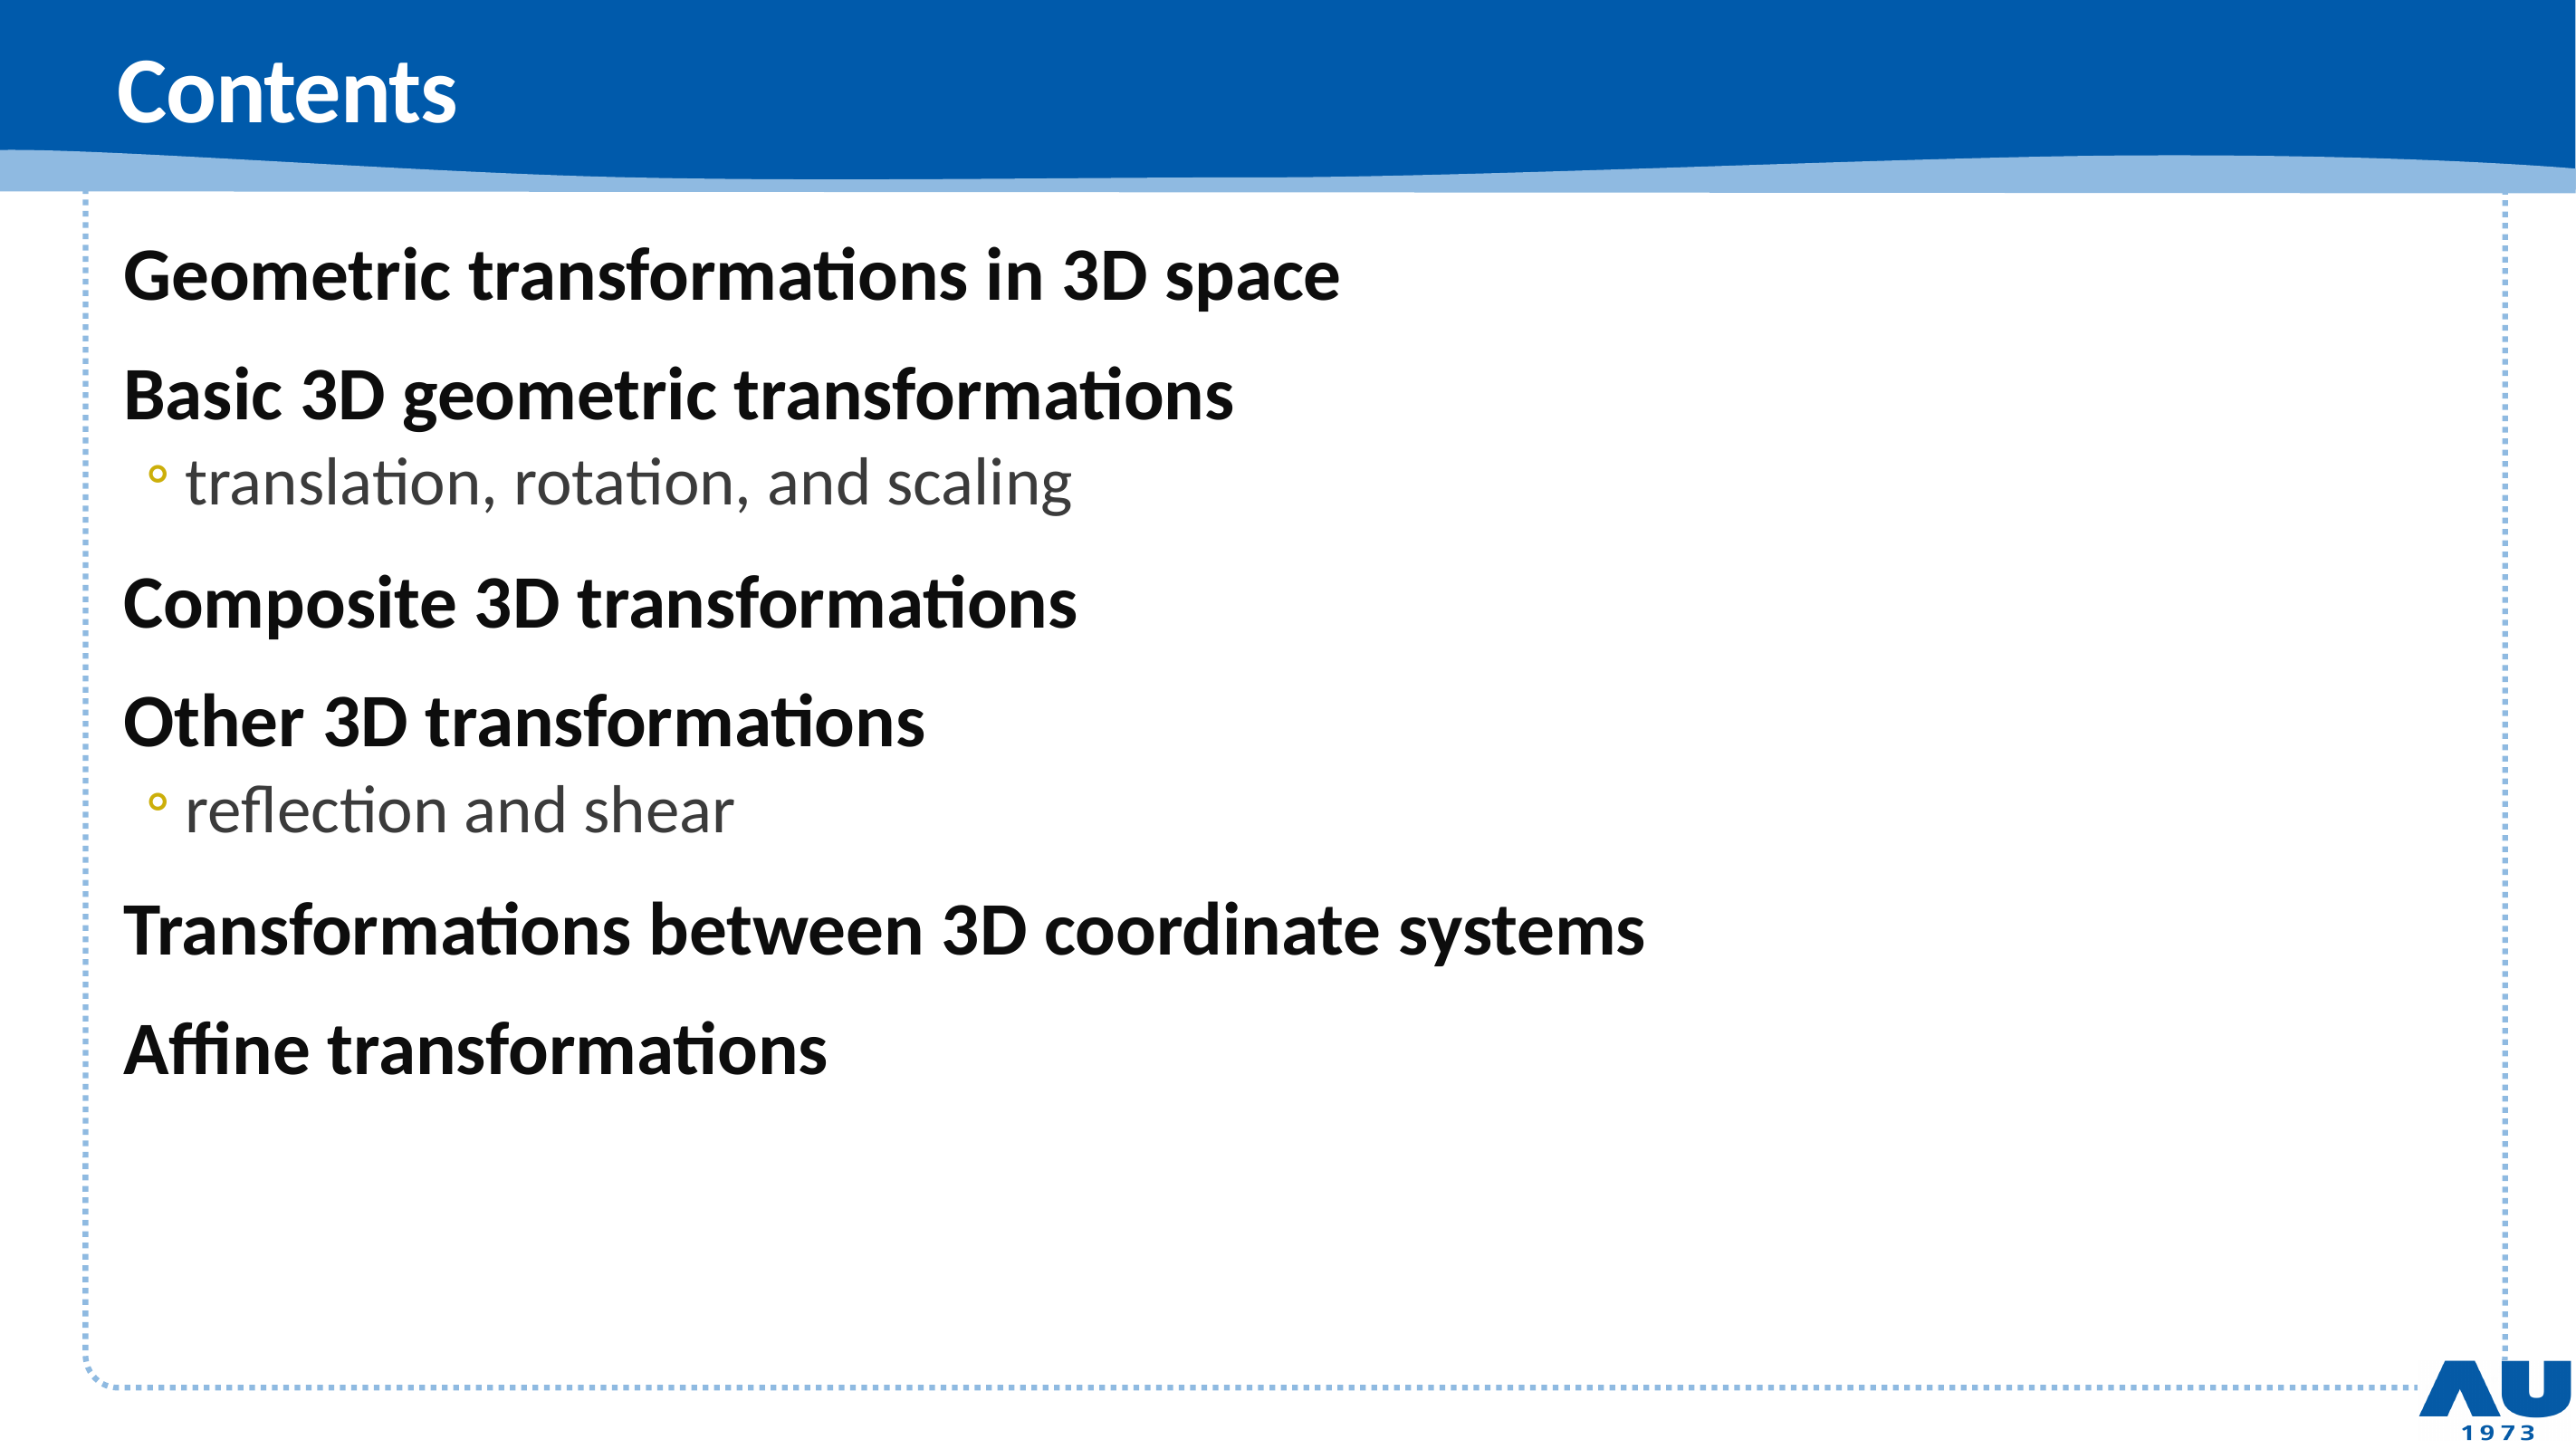

# Contents
Geometric transformations in 3D space
Basic 3D geometric transformations
translation, rotation, and scaling
Composite 3D transformations
Other 3D transformations
reflection and shear
Transformations between 3D coordinate systems
Affine transformations